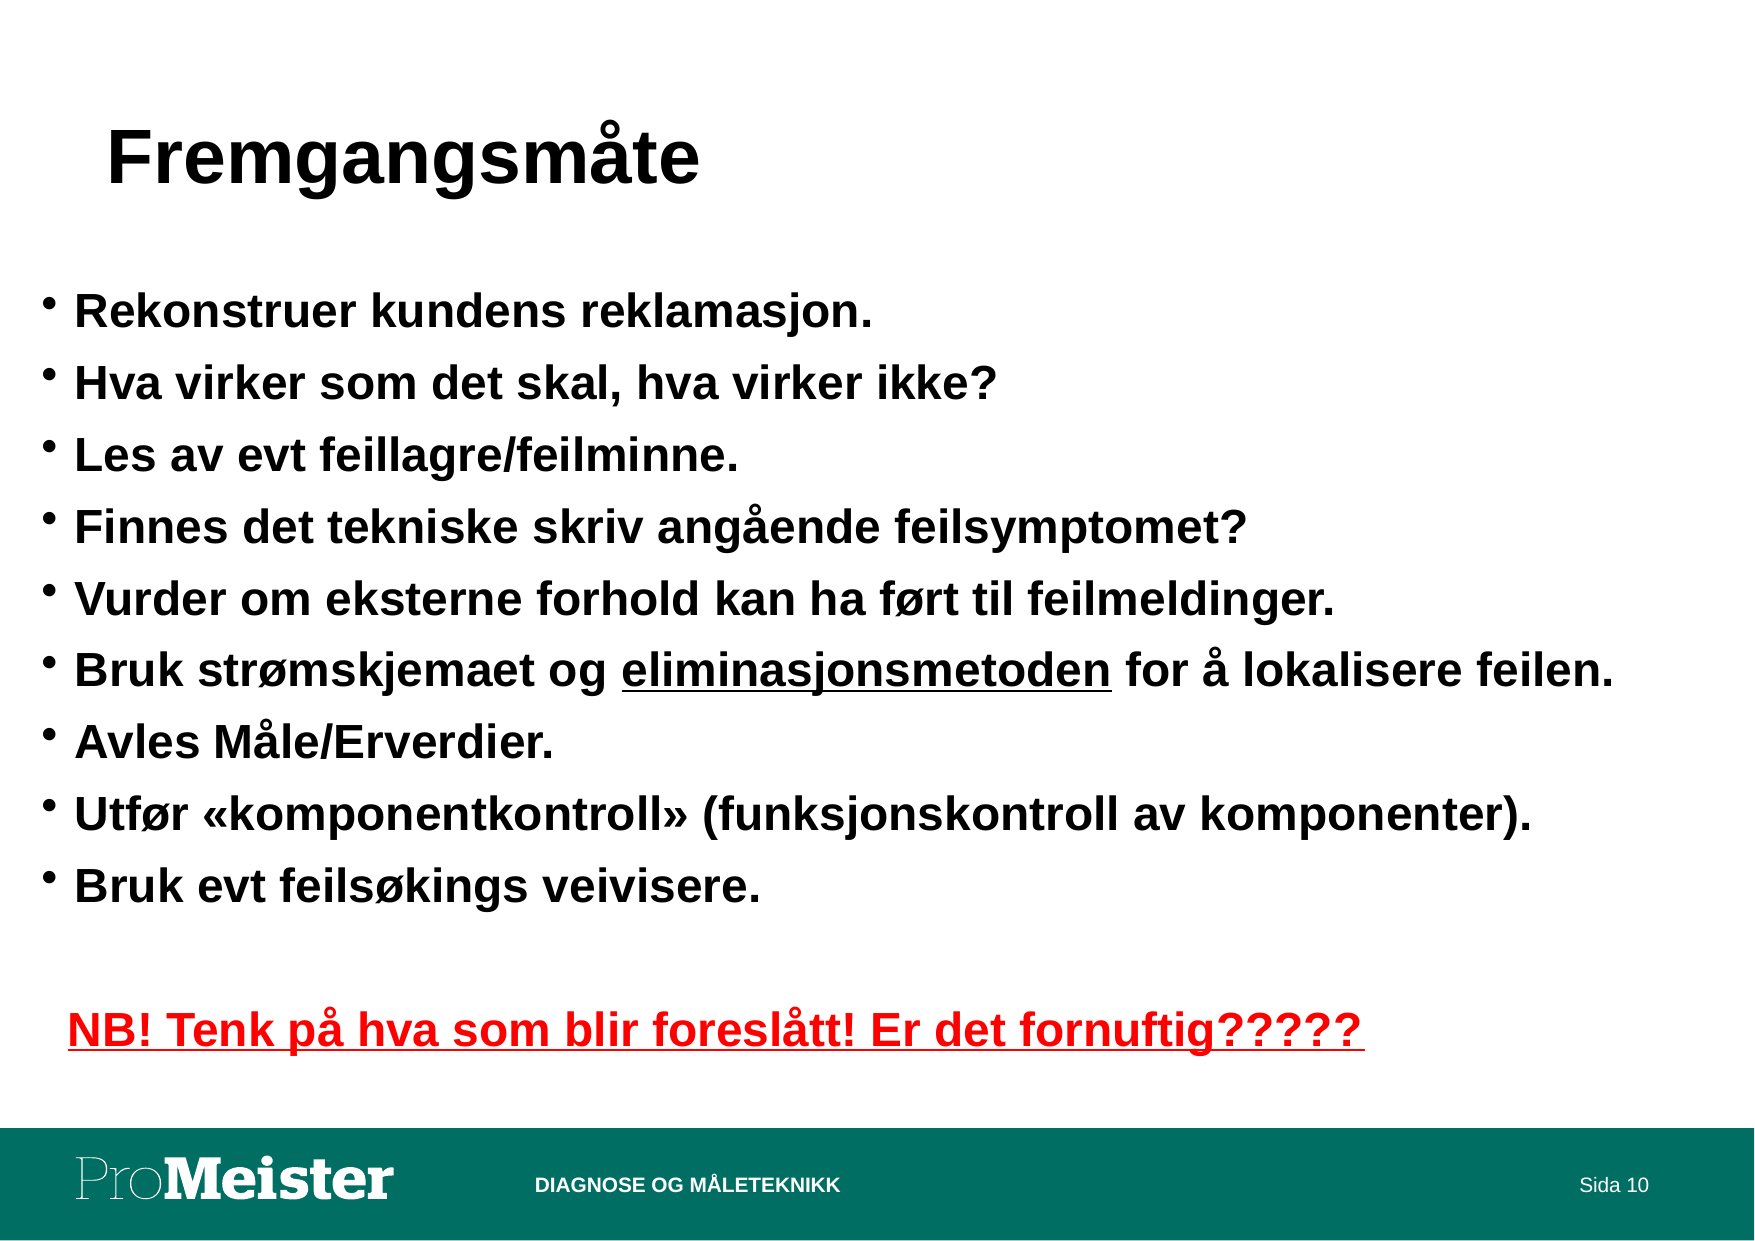

# Fremgangsmåte

Rekonstruer kundens reklamasjon.
Hva virker som det skal, hva virker ikke?
Les av evt feillagre/feilminne.
Finnes det tekniske skriv angående feilsymptomet?
Vurder om eksterne forhold kan ha ført til feilmeldinger.
Bruk strømskjemaet og eliminasjonsmetoden for å lokalisere feilen.
Avles Måle/Erverdier.
Utfør «komponentkontroll» (funksjonskontroll av komponenter).
Bruk evt feilsøkings veivisere.

  NB! Tenk på hva som blir foreslått! Er det fornuftig?????